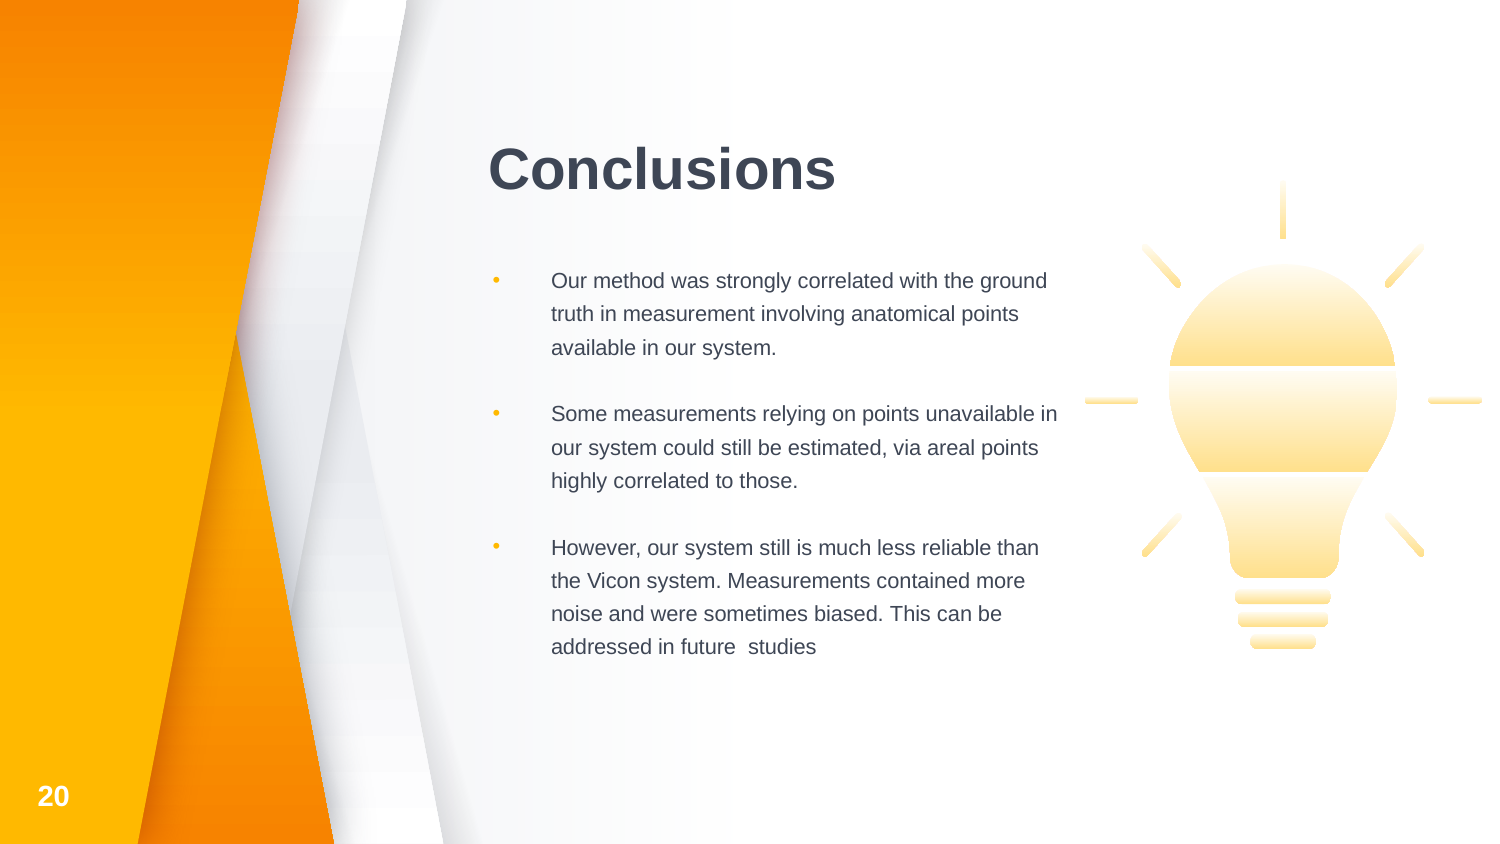

# Conclusions

Our method was strongly correlated with the ground truth in measurement involving anatomical points available in our system.
Some measurements relying on points unavailable in our system could still be estimated, via areal points highly correlated to those.

However, our system still is much less reliable than the Vicon system. Measurements contained more noise and were sometimes biased. This can be addressed in future  studies

20